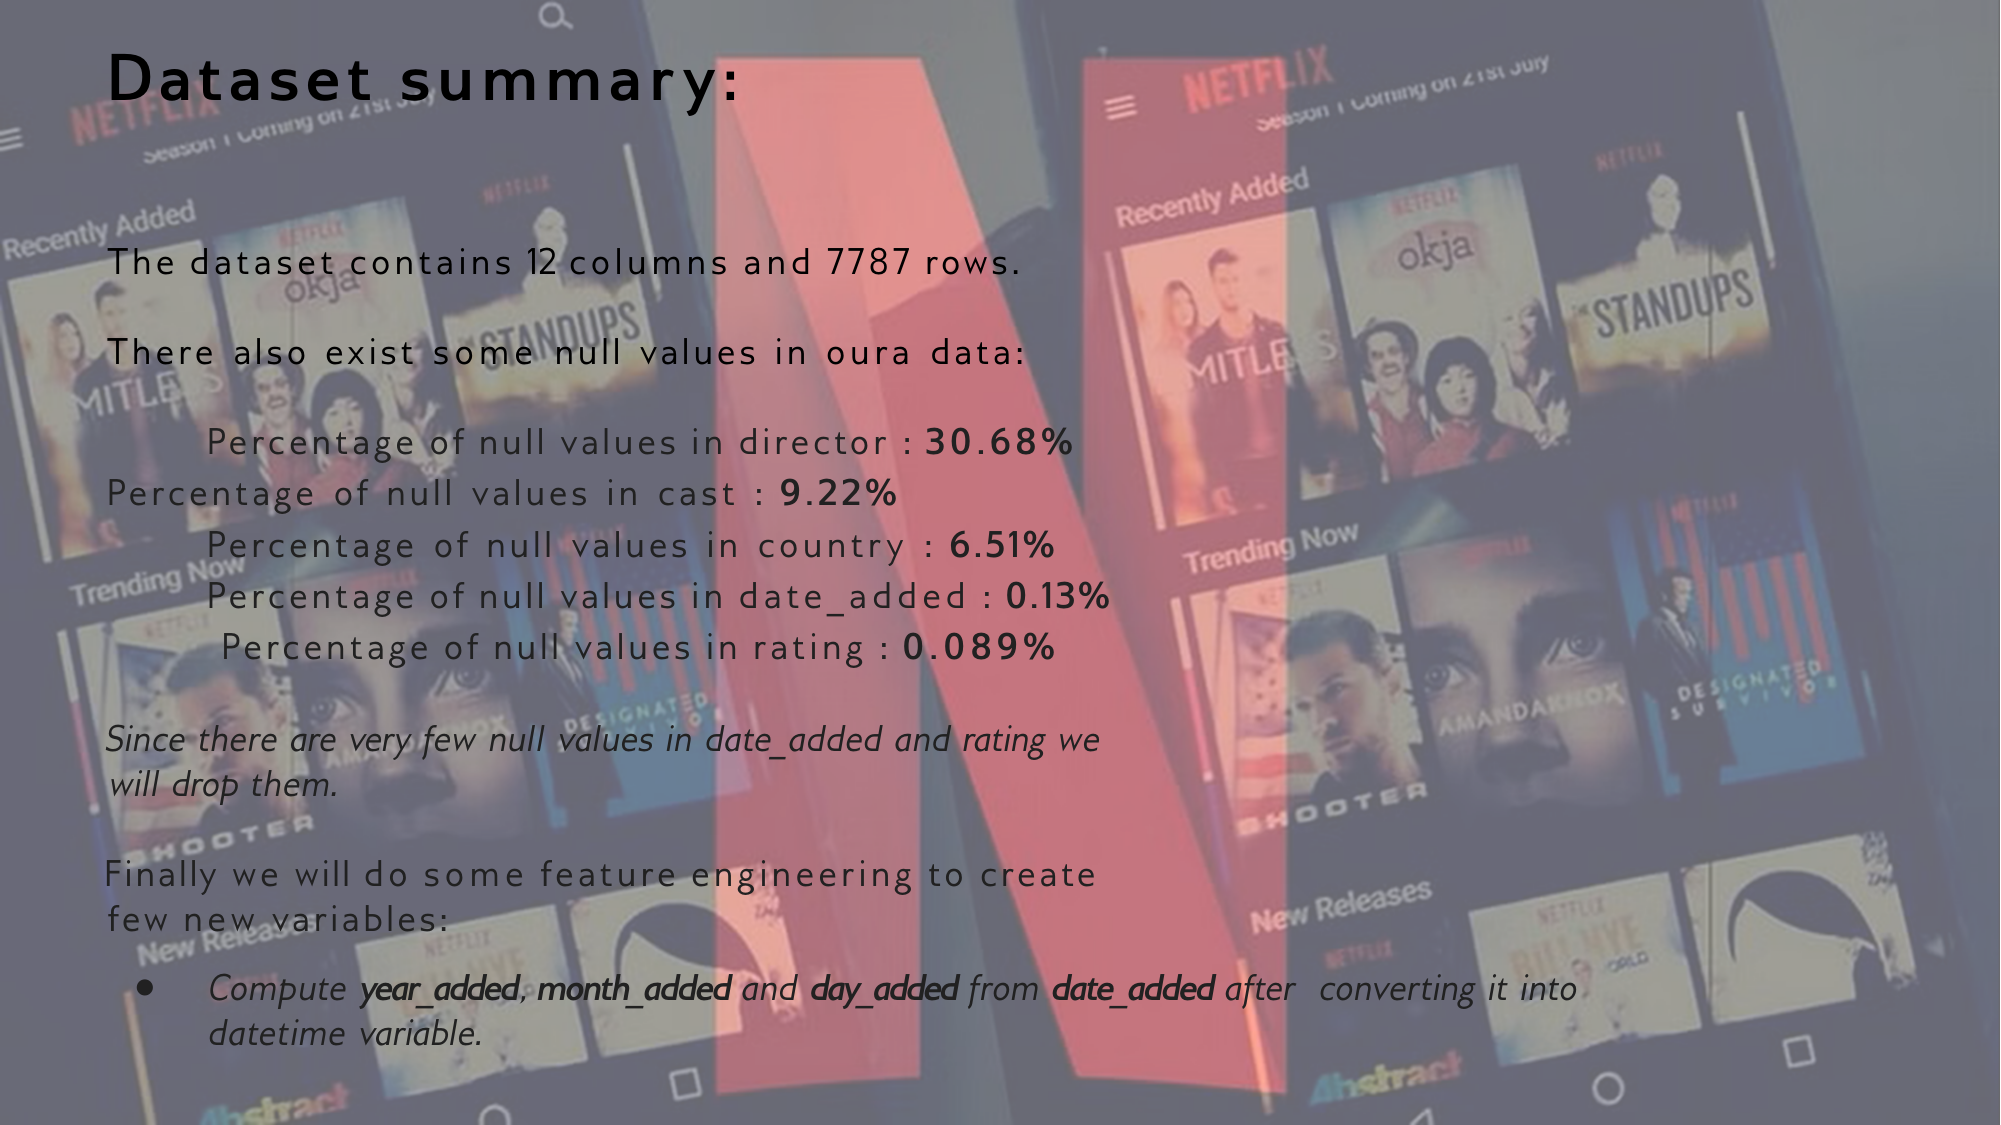

# Dataset summary:
The dataset contains 12 columns and 7787 rows.
There also exist some null values in oura data:  Percentage of null values in director : 30.68%
Percentage of null values in cast : 9.22%  Percentage of null values in country : 6.51%  Percentage of null values in date_added : 0.13%  Percentage of null values in rating : 0.089%

Since there are very few null values in date_added and rating we will drop them.

Finally we will do some feature engineering to create few new variables:
Compute year_added, month_added and day_added from date_added after  converting it into datetime variable.